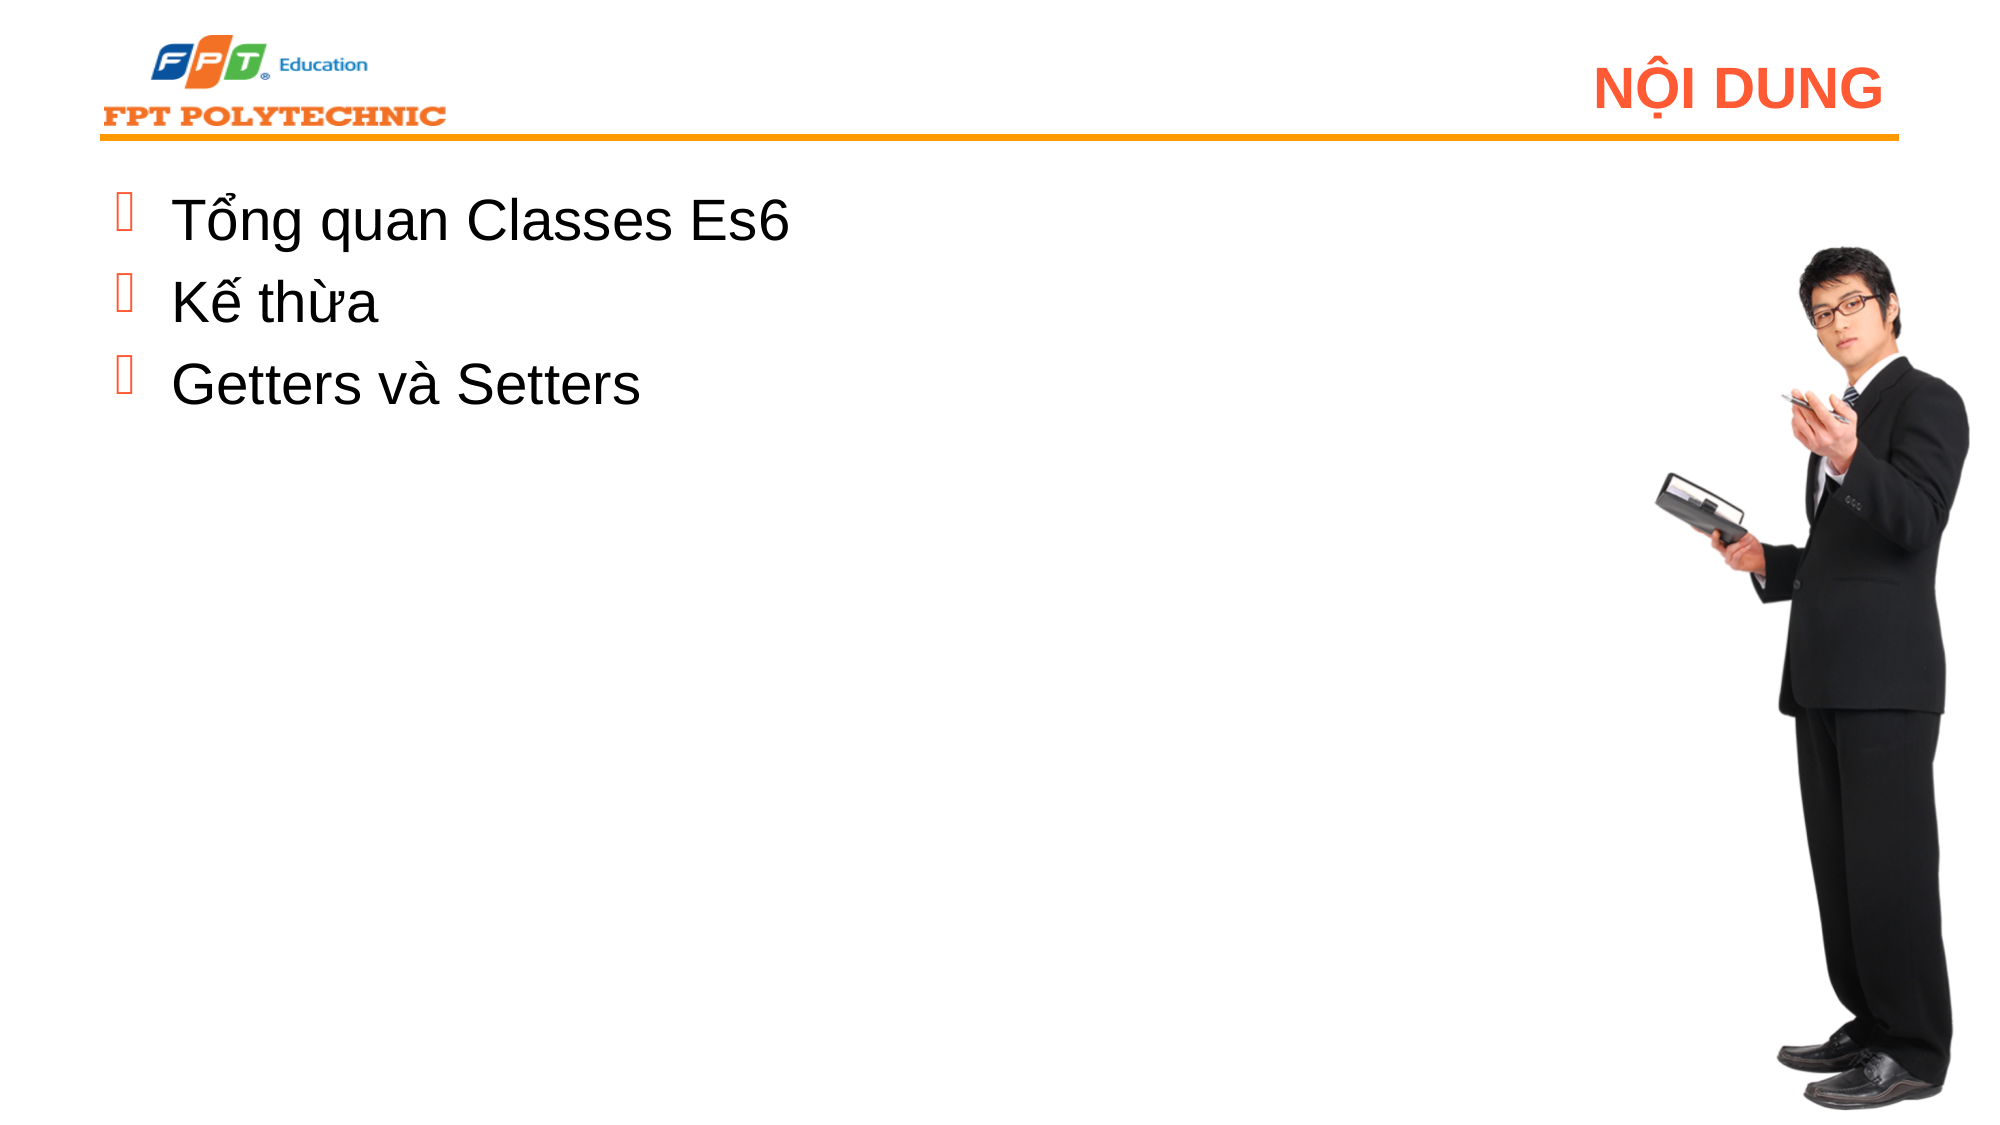

# Nội dung
Tổng quan Classes Es6
Kế thừa
Getters và Setters